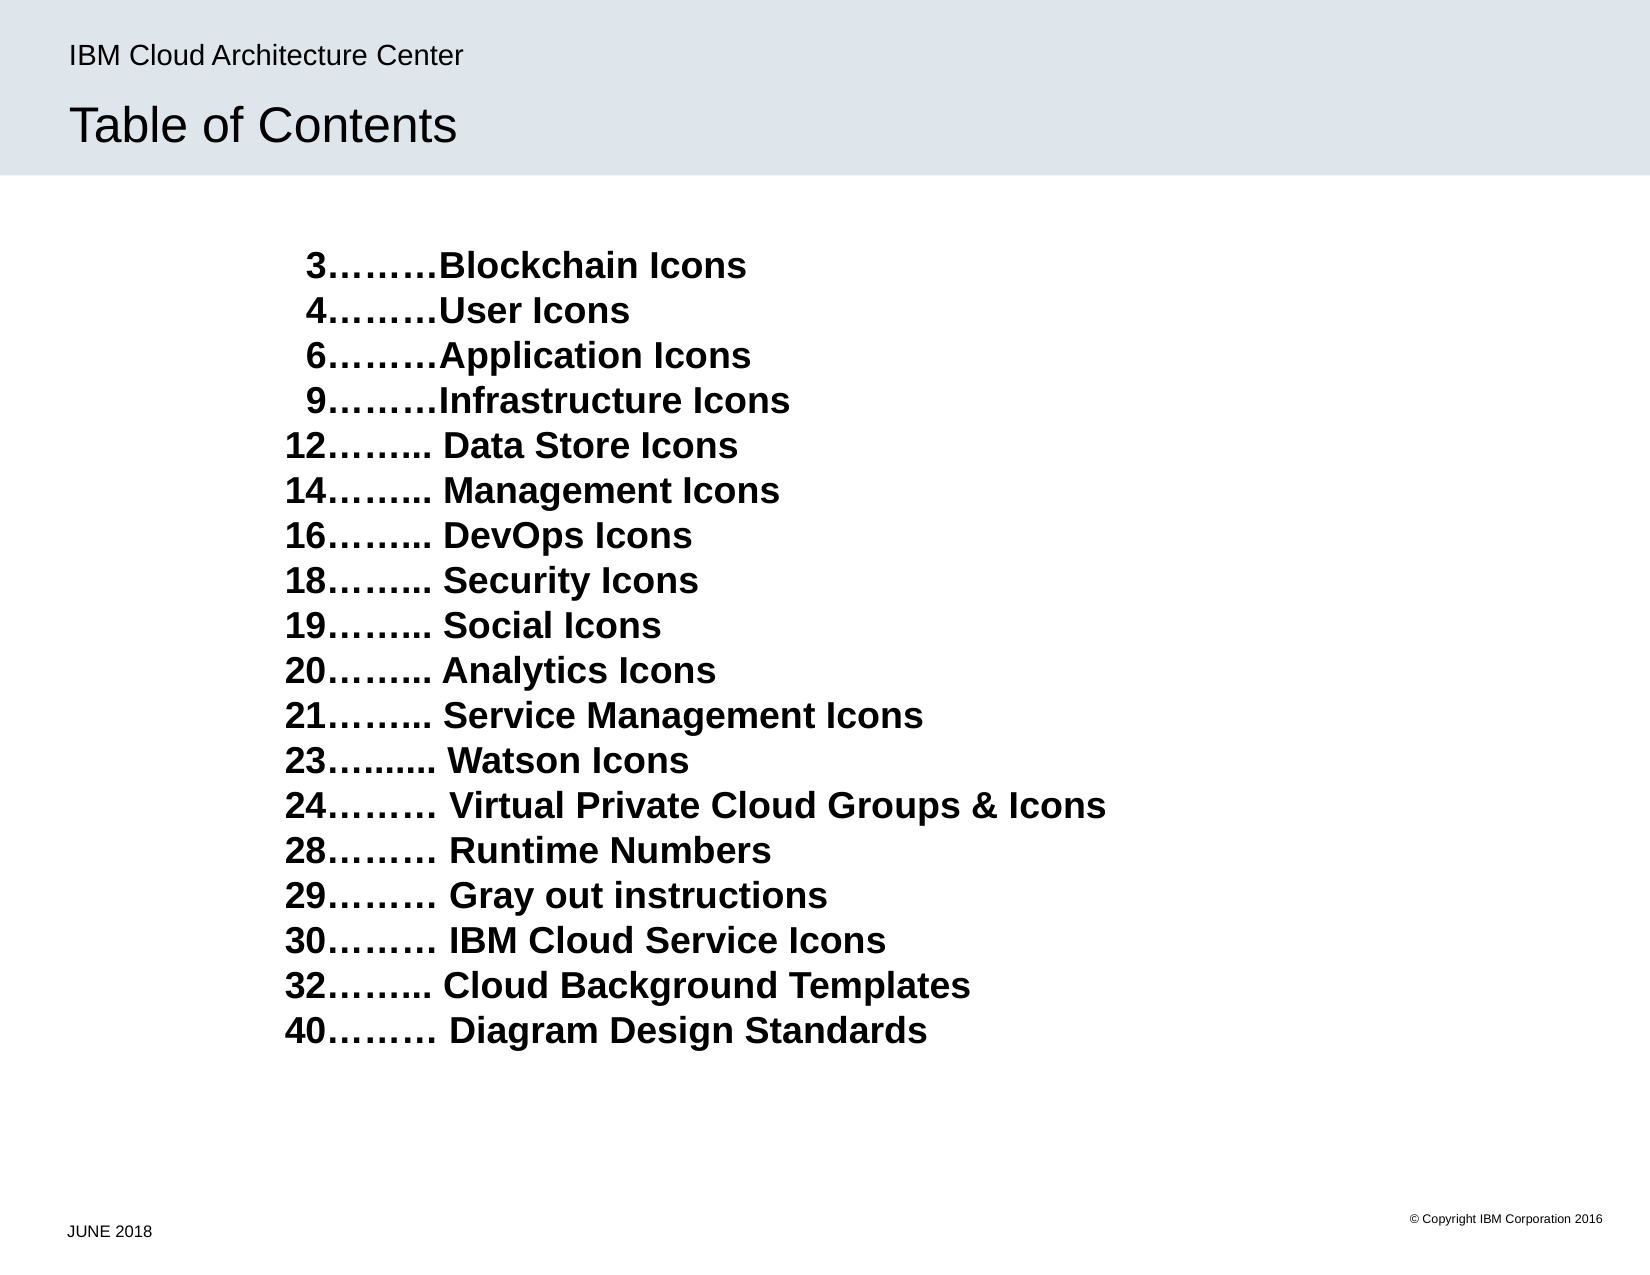

IBM Cloud Architecture Center
Table of Contents
  3………Blockchain Icons
  4………User Icons
  6………Application Icons
  9………Infrastructure Icons
12……... Data Store Icons
14……... Management Icons
16……... DevOps Icons
18……... Security Icons
19……... Social Icons
20……... Analytics Icons
21……... Service Management Icons
23…....... Watson Icons
24……… Virtual Private Cloud Groups & Icons
28……… Runtime Numbers
29……… Gray out instructions
30……… IBM Cloud Service Icons
32……... Cloud Background Templates
40……… Diagram Design Standards

JUNE 2018